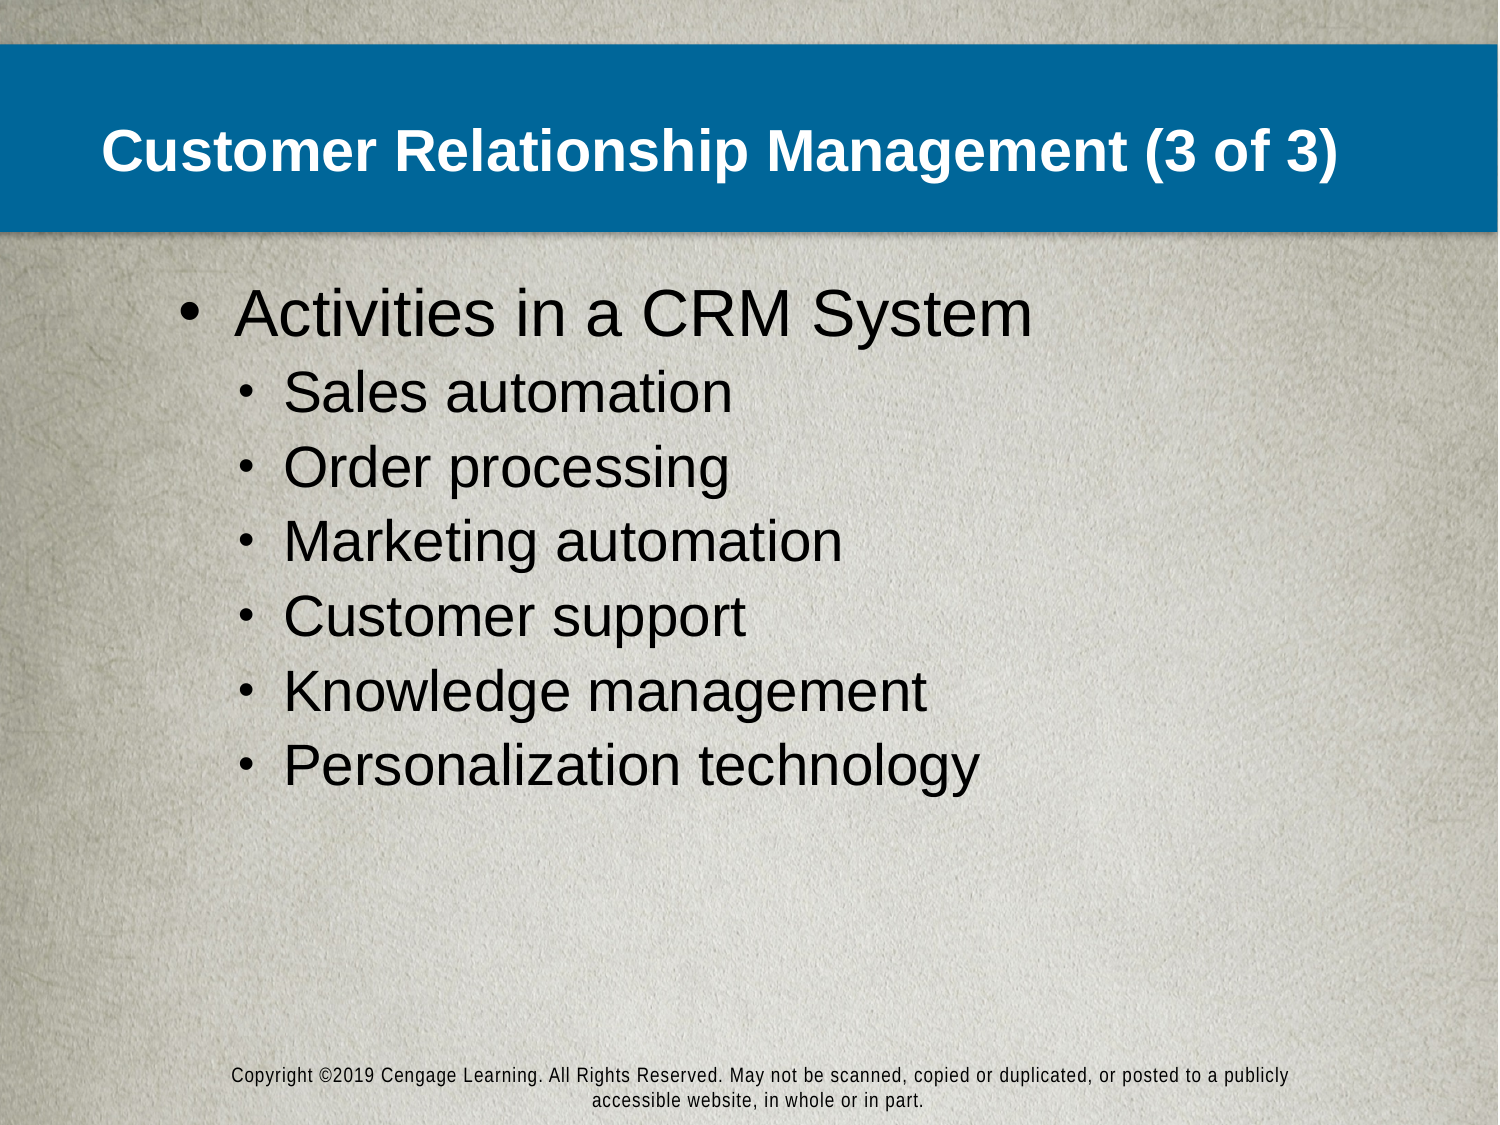

# Customer Relationship Management (3 of 3)
Activities in a CRM System
Sales automation
Order processing
Marketing automation
Customer support
Knowledge management
Personalization technology